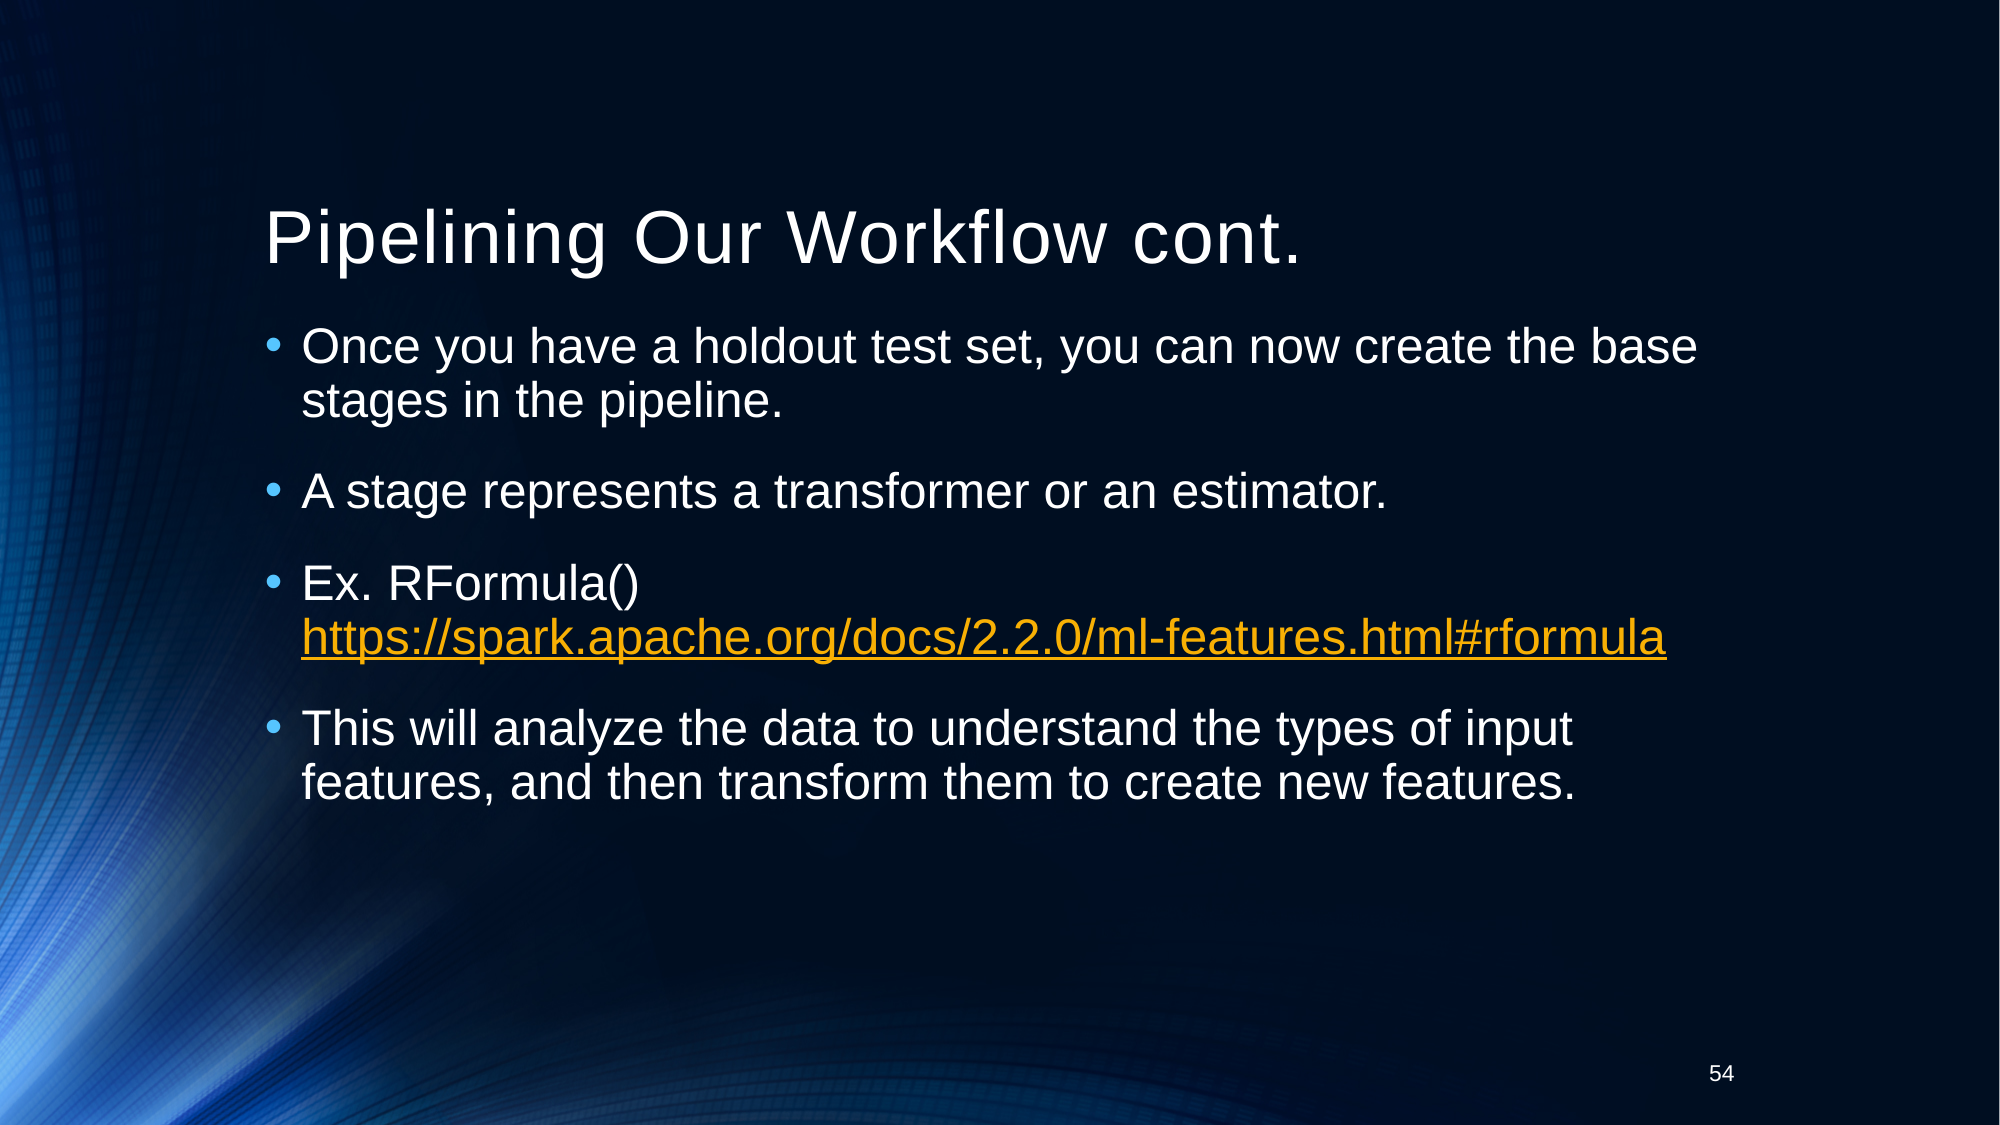

# Pipelining Our Workflow cont.
Once you have a holdout test set, you can now create the base stages in the pipeline.
A stage represents a transformer or an estimator.
Ex. RFormula()
https://spark.apache.org/docs/2.2.0/ml-features.html#rformula
This will analyze the data to understand the types of input features, and then transform them to create new features.
54